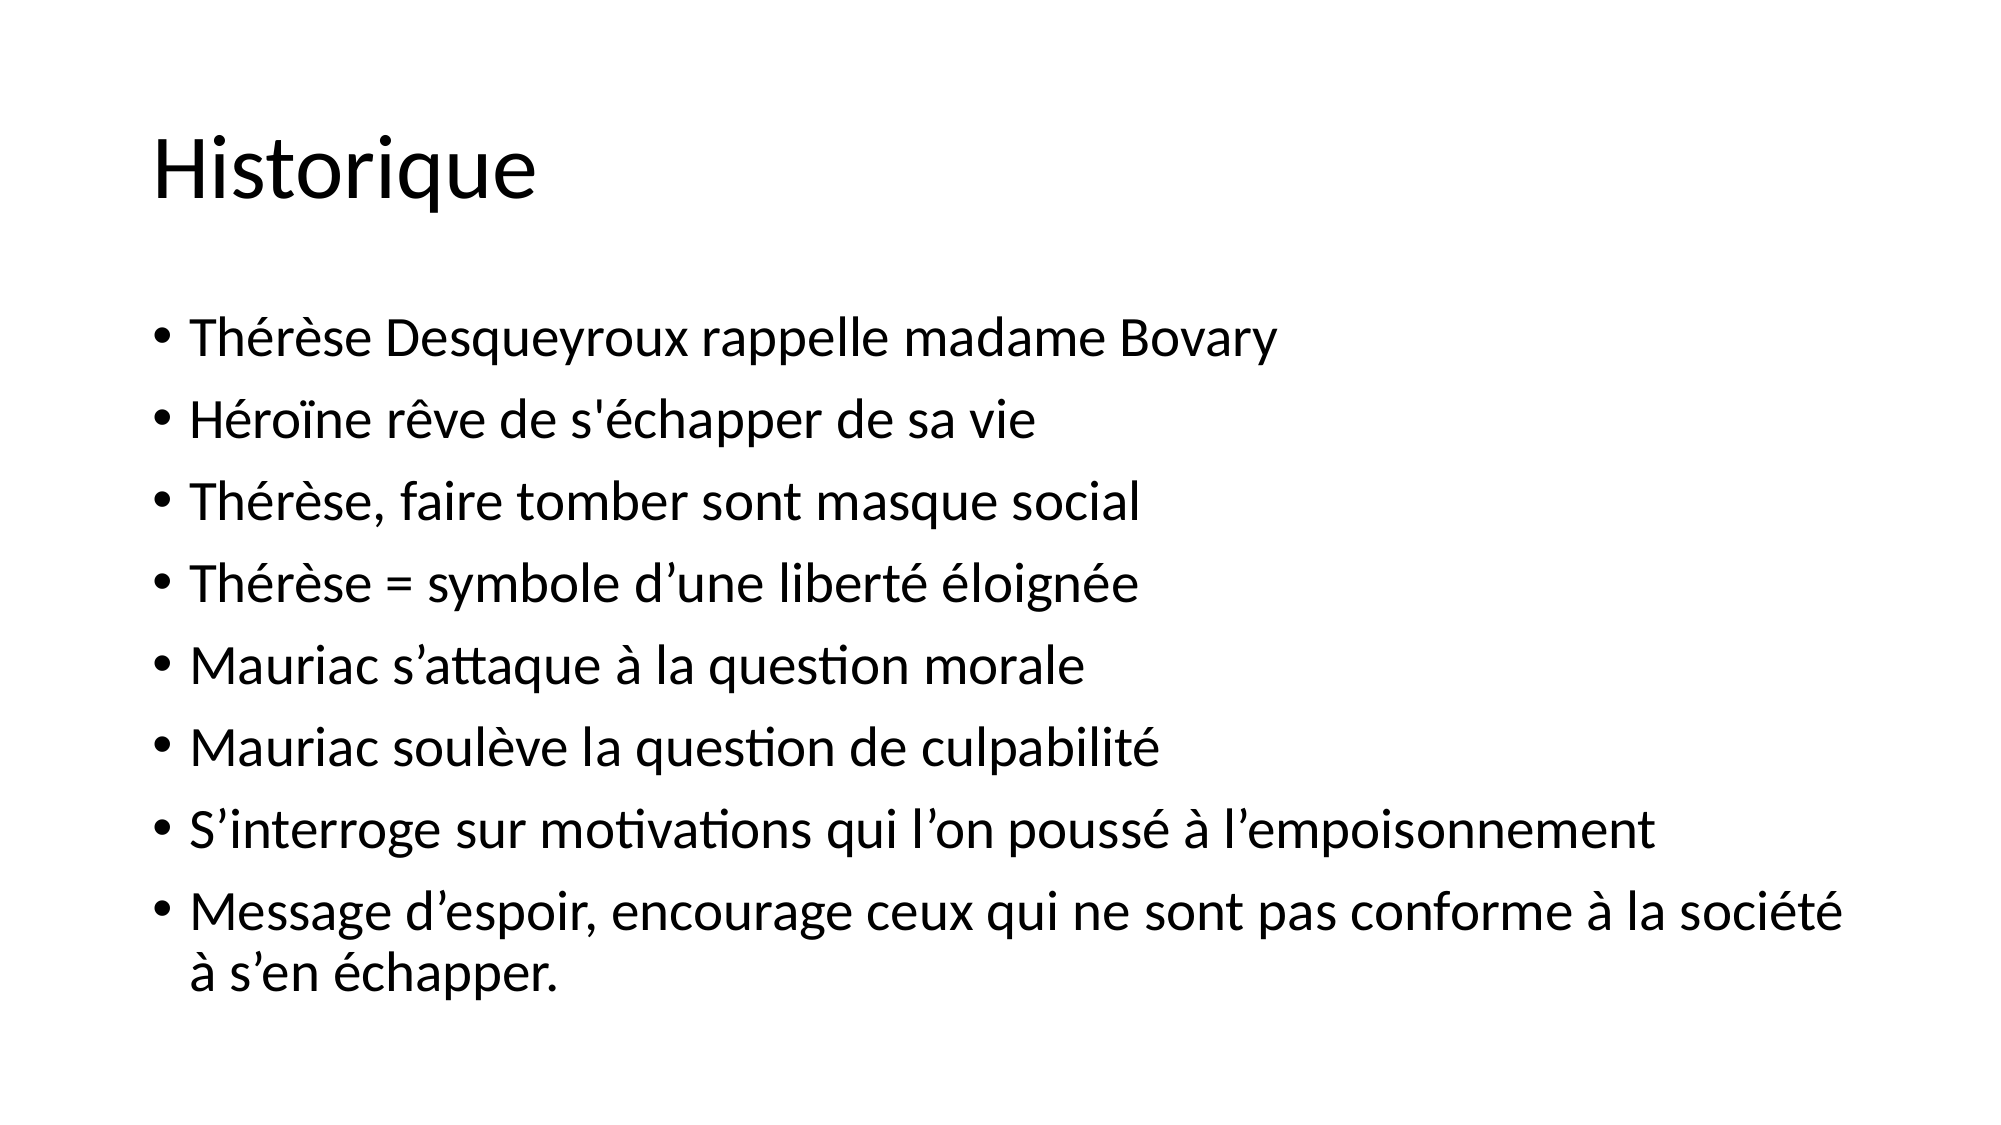

# Historique
Thérèse Desqueyroux rappelle madame Bovary
Héroïne rêve de s'échapper de sa vie
Thérèse, faire tomber sont masque social
Thérèse = symbole d’une liberté éloignée
Mauriac s’attaque à la question morale
Mauriac soulève la question de culpabilité
S’interroge sur motivations qui l’on poussé à l’empoisonnement
Message d’espoir, encourage ceux qui ne sont pas conforme à la société à s’en échapper.